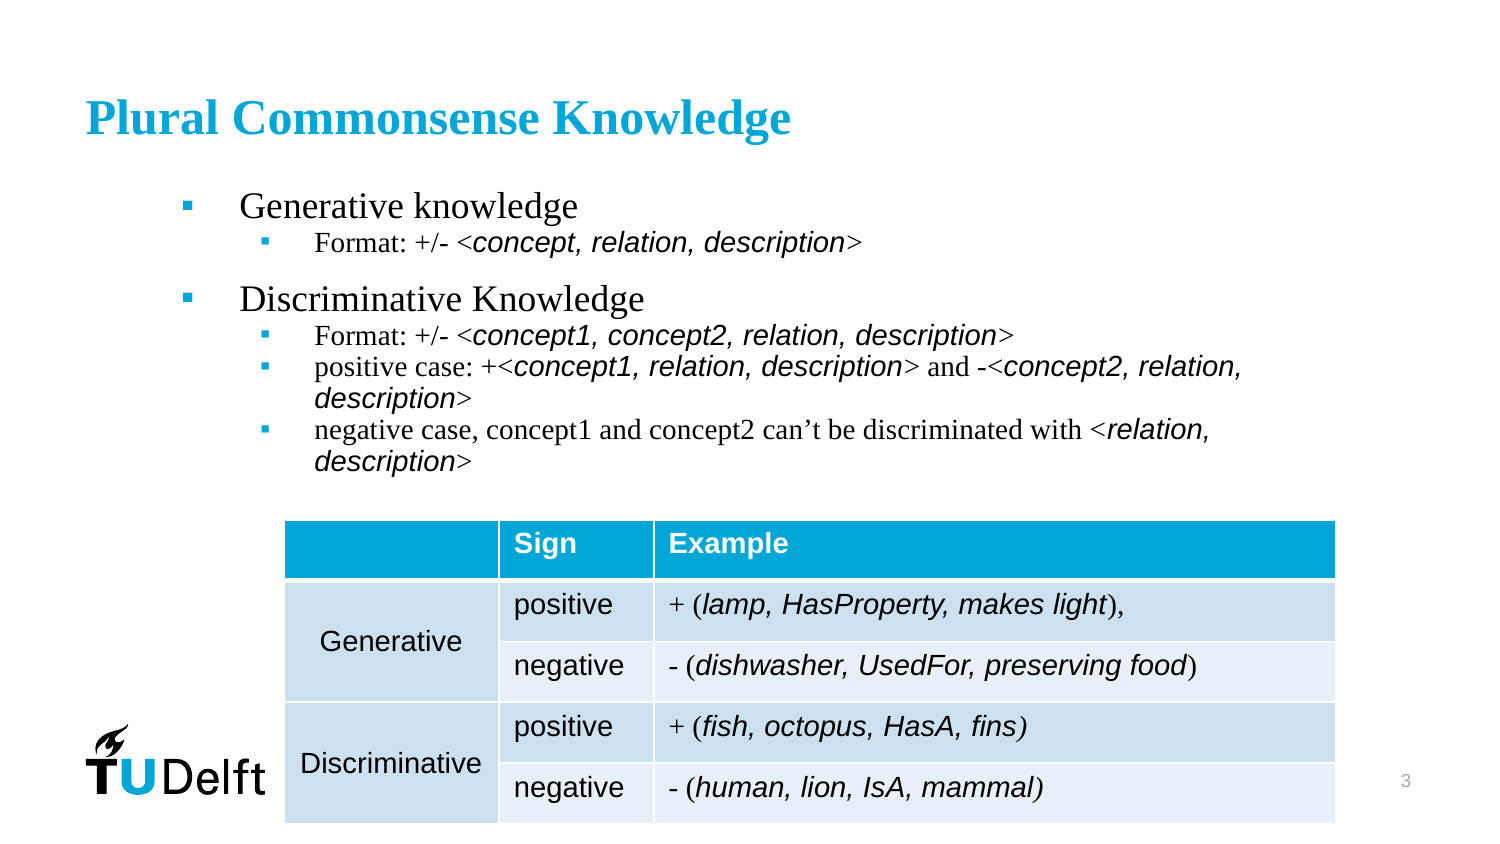

# Plural Commonsense Knowledge
Generative knowledge
Format: +/- <concept, relation, description>
Discriminative Knowledge
Format: +/- <concept1, concept2, relation, description>
positive case: +<concept1, relation, description> and -<concept2, relation, description>
negative case, concept1 and concept2 can’t be discriminated with <relation, description>
|  | Sign | Example |
| --- | --- | --- |
| Generative | positive | + (lamp, HasProperty, makes light), |
|  | negative | - (dishwasher, UsedFor, preserving food) |
| Discriminative | positive | + (fish, octopus, HasA, fins) |
|  | negative | - (human, lion, IsA, mammal) |
3